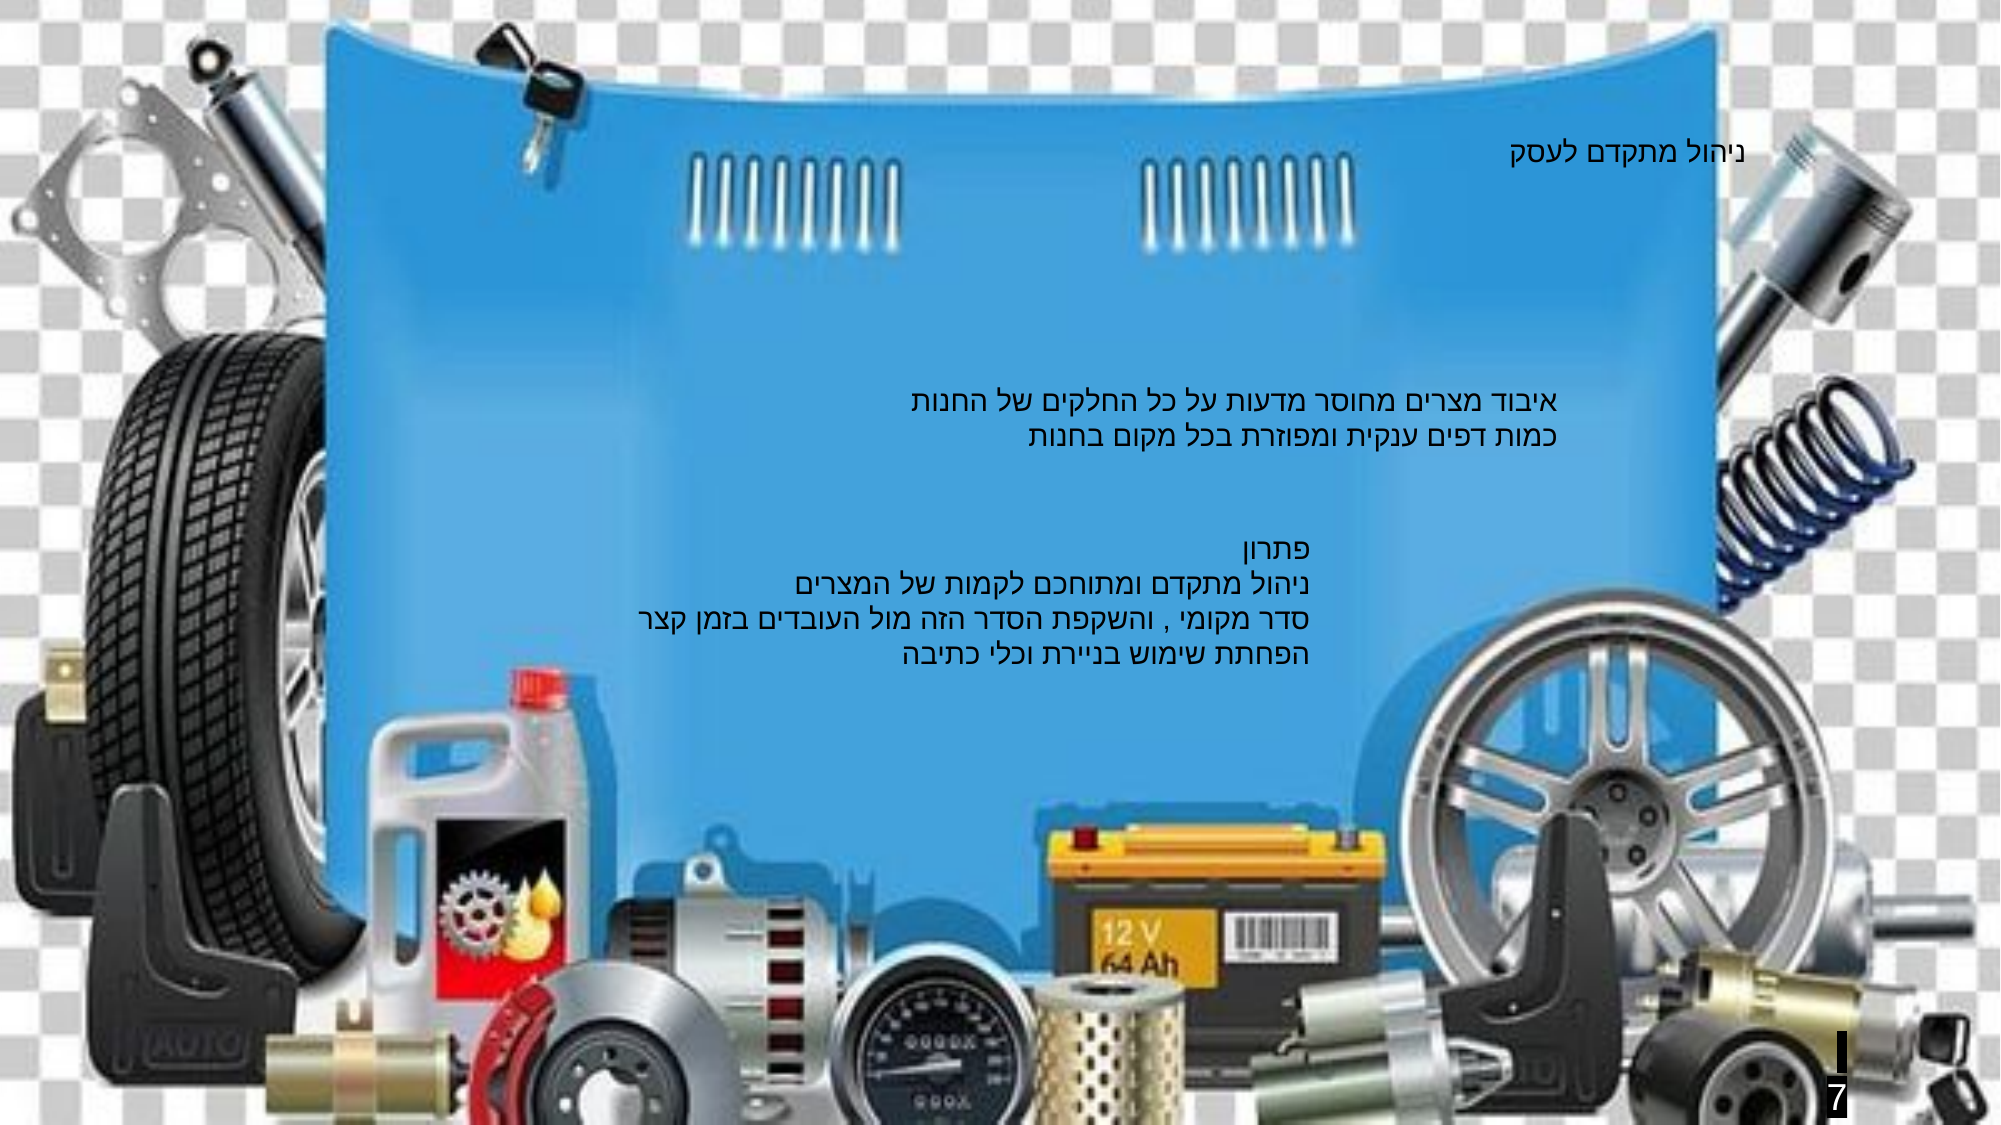

ניהול מתקדם לעסק
איבוד מצרים מחוסר מדעות על כל החלקים של החנות
כמות דפים ענקית ומפוזרת בכל מקום בחנות
פתרון
ניהול מתקדם ומתוחכם לקמות של המצרים
סדר מקומי , והשקפת הסדר הזה מול העובדים בזמן קצר
הפחתת שימוש בניירת וכלי כתיבה
 7